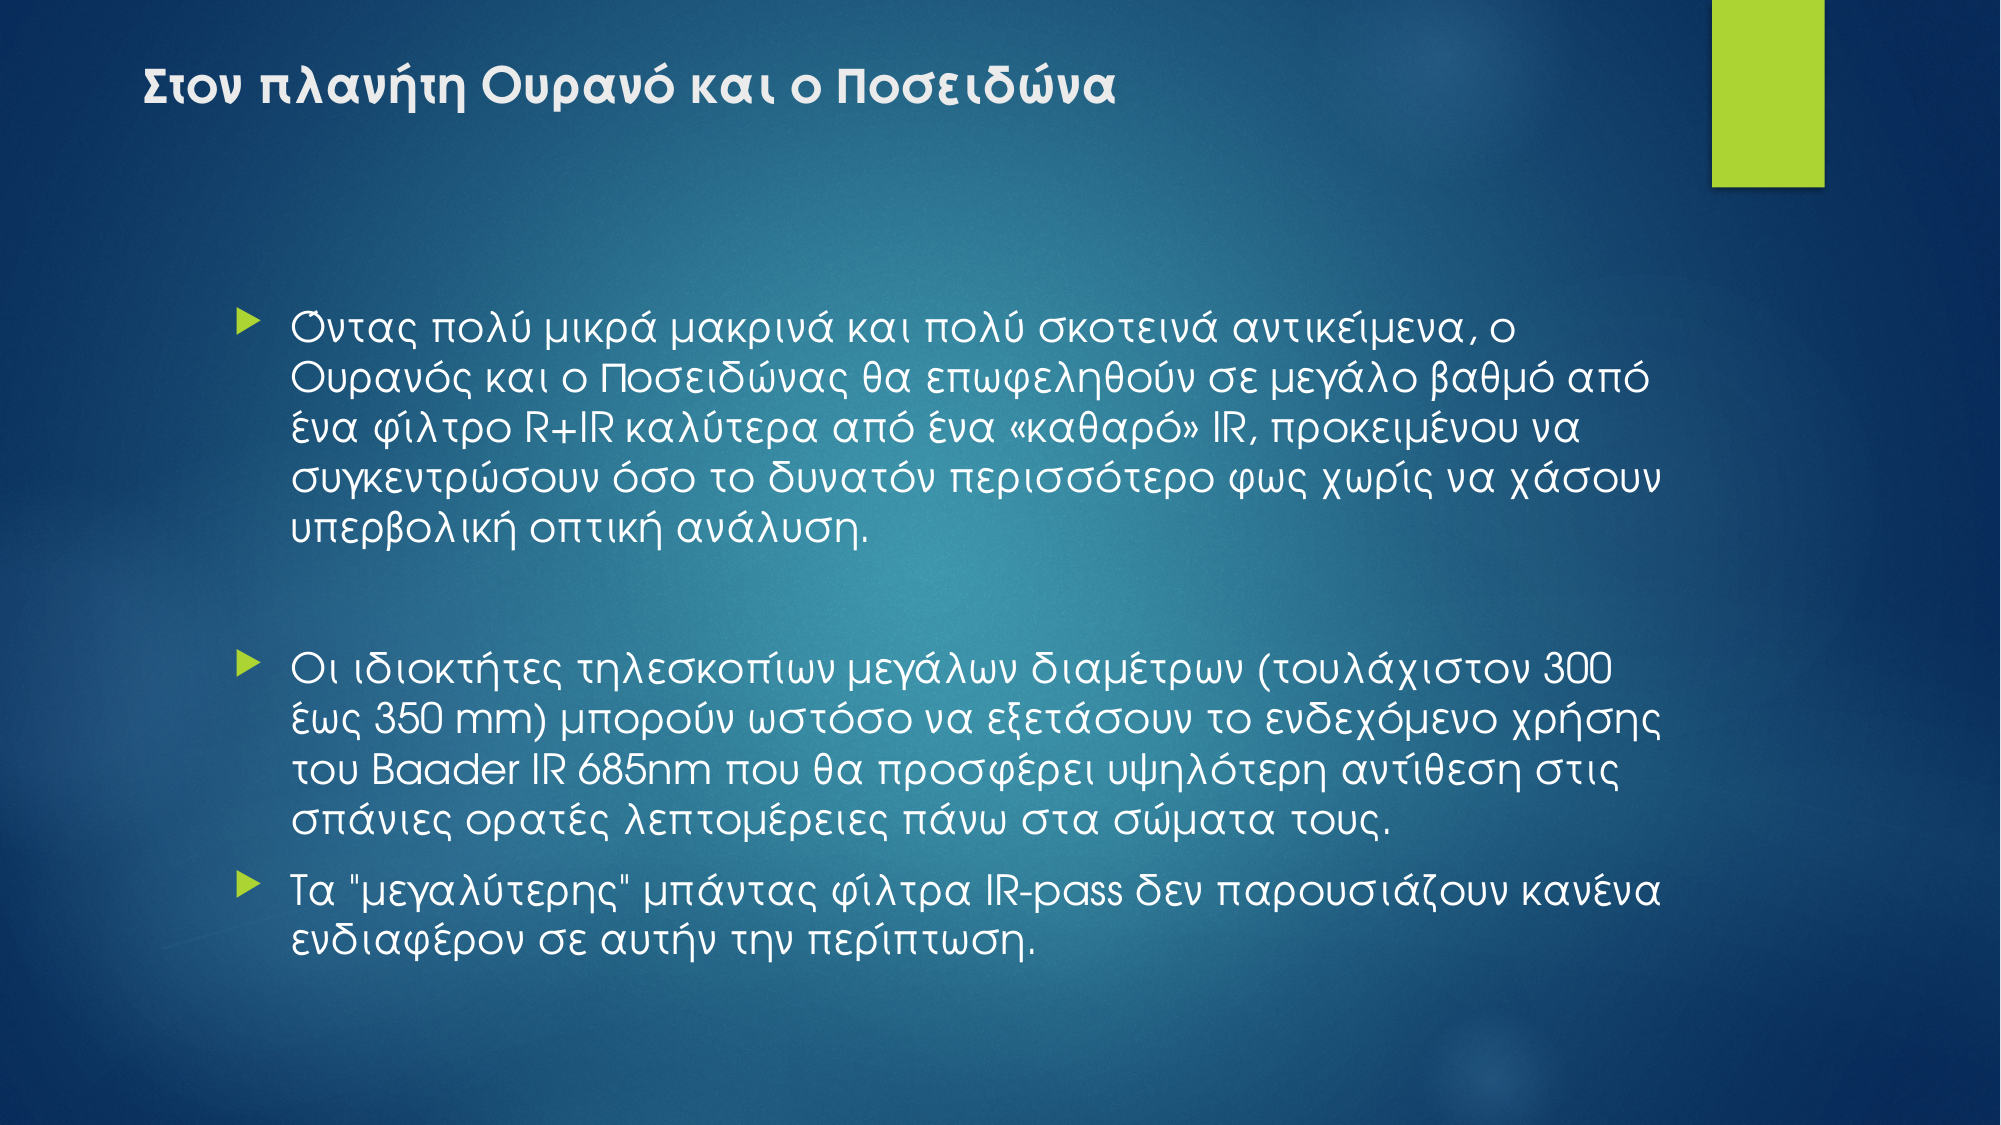

Στον πλανήτη Ουρανό και ο Ποσειδώνα
Όντας πολύ μικρά μακρινά και πολύ σκοτεινά αντικείμενα, ο Ουρανός και ο Ποσειδώνας θα επωφεληθούν σε μεγάλο βαθμό από ένα φίλτρο R+IR καλύτερα από ένα «καθαρό» IR, προκειμένου να συγκεντρώσουν όσο το δυνατόν περισσότερο φως χωρίς να χάσουν υπερβολική οπτική ανάλυση.

Οι ιδιοκτήτες τηλεσκοπίων μεγάλων διαμέτρων (τουλάχιστον 300 έως 350 mm) μπορούν ωστόσο να εξετάσουν το ενδεχόμενο χρήσης του Baader IR 685nm που θα προσφέρει υψηλότερη αντίθεση στις σπάνιες ορατές λεπτομέρειες πάνω στα σώματα τους.
Τα "μεγαλύτερης" μπάντας φίλτρα IR-pass δεν παρουσιάζουν κανένα ενδιαφέρον σε αυτήν την περίπτωση.